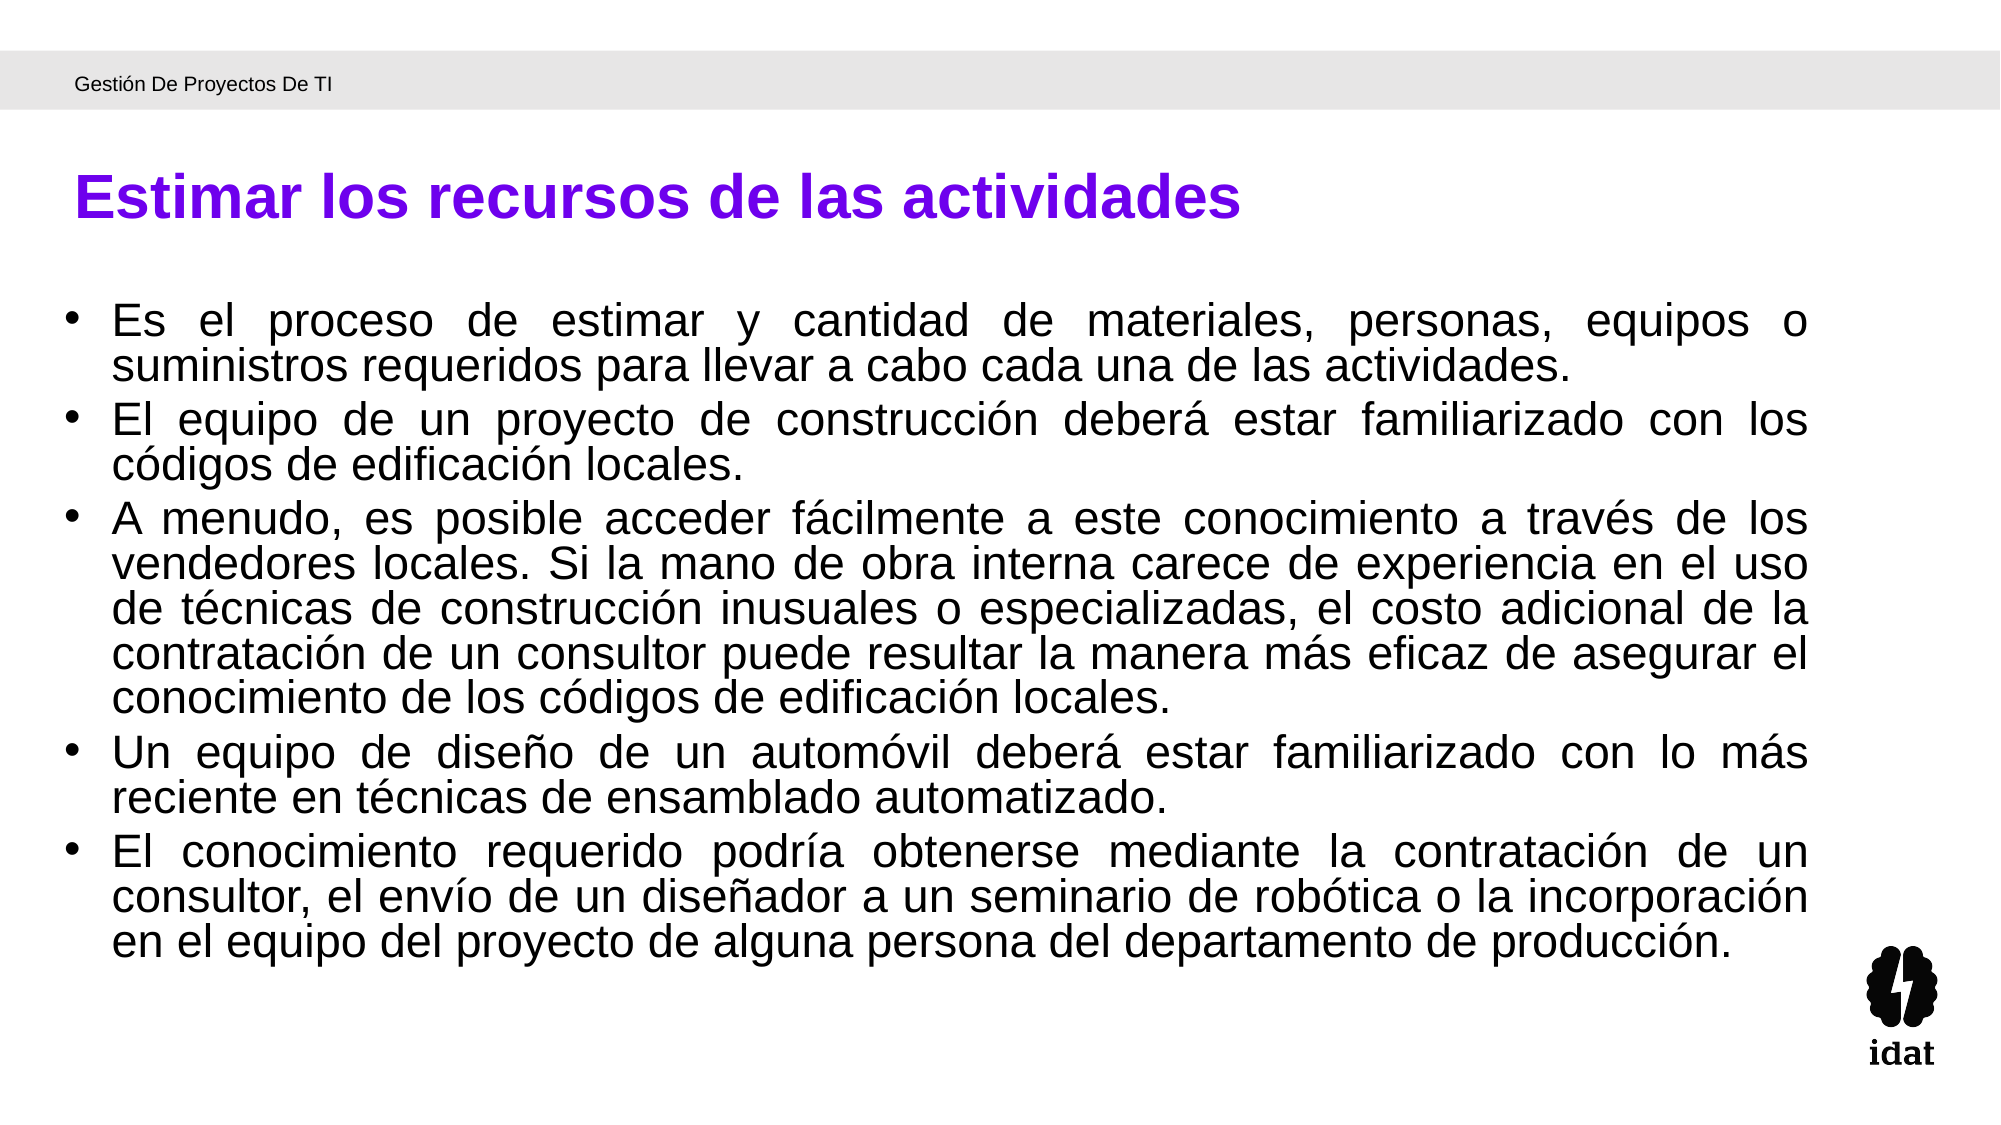

Gestión De Proyectos De TI

Estimar los recursos de las actividades
Es el proceso de estimar y cantidad de materiales, personas, equipos o suministros requeridos para llevar a cabo cada una de las actividades.
El equipo de un proyecto de construcción deberá estar familiarizado con los códigos de edificación locales.
A menudo, es posible acceder fácilmente a este conocimiento a través de los vendedores locales. Si la mano de obra interna carece de experiencia en el uso de técnicas de construcción inusuales o especializadas, el costo adicional de la contratación de un consultor puede resultar la manera más eficaz de asegurar el conocimiento de los códigos de edificación locales.
Un equipo de diseño de un automóvil deberá estar familiarizado con lo más reciente en técnicas de ensamblado automatizado.
El conocimiento requerido podría obtenerse mediante la contratación de un consultor, el envío de un diseñador a un seminario de robótica o la incorporación en el equipo del proyecto de alguna persona del departamento de producción.